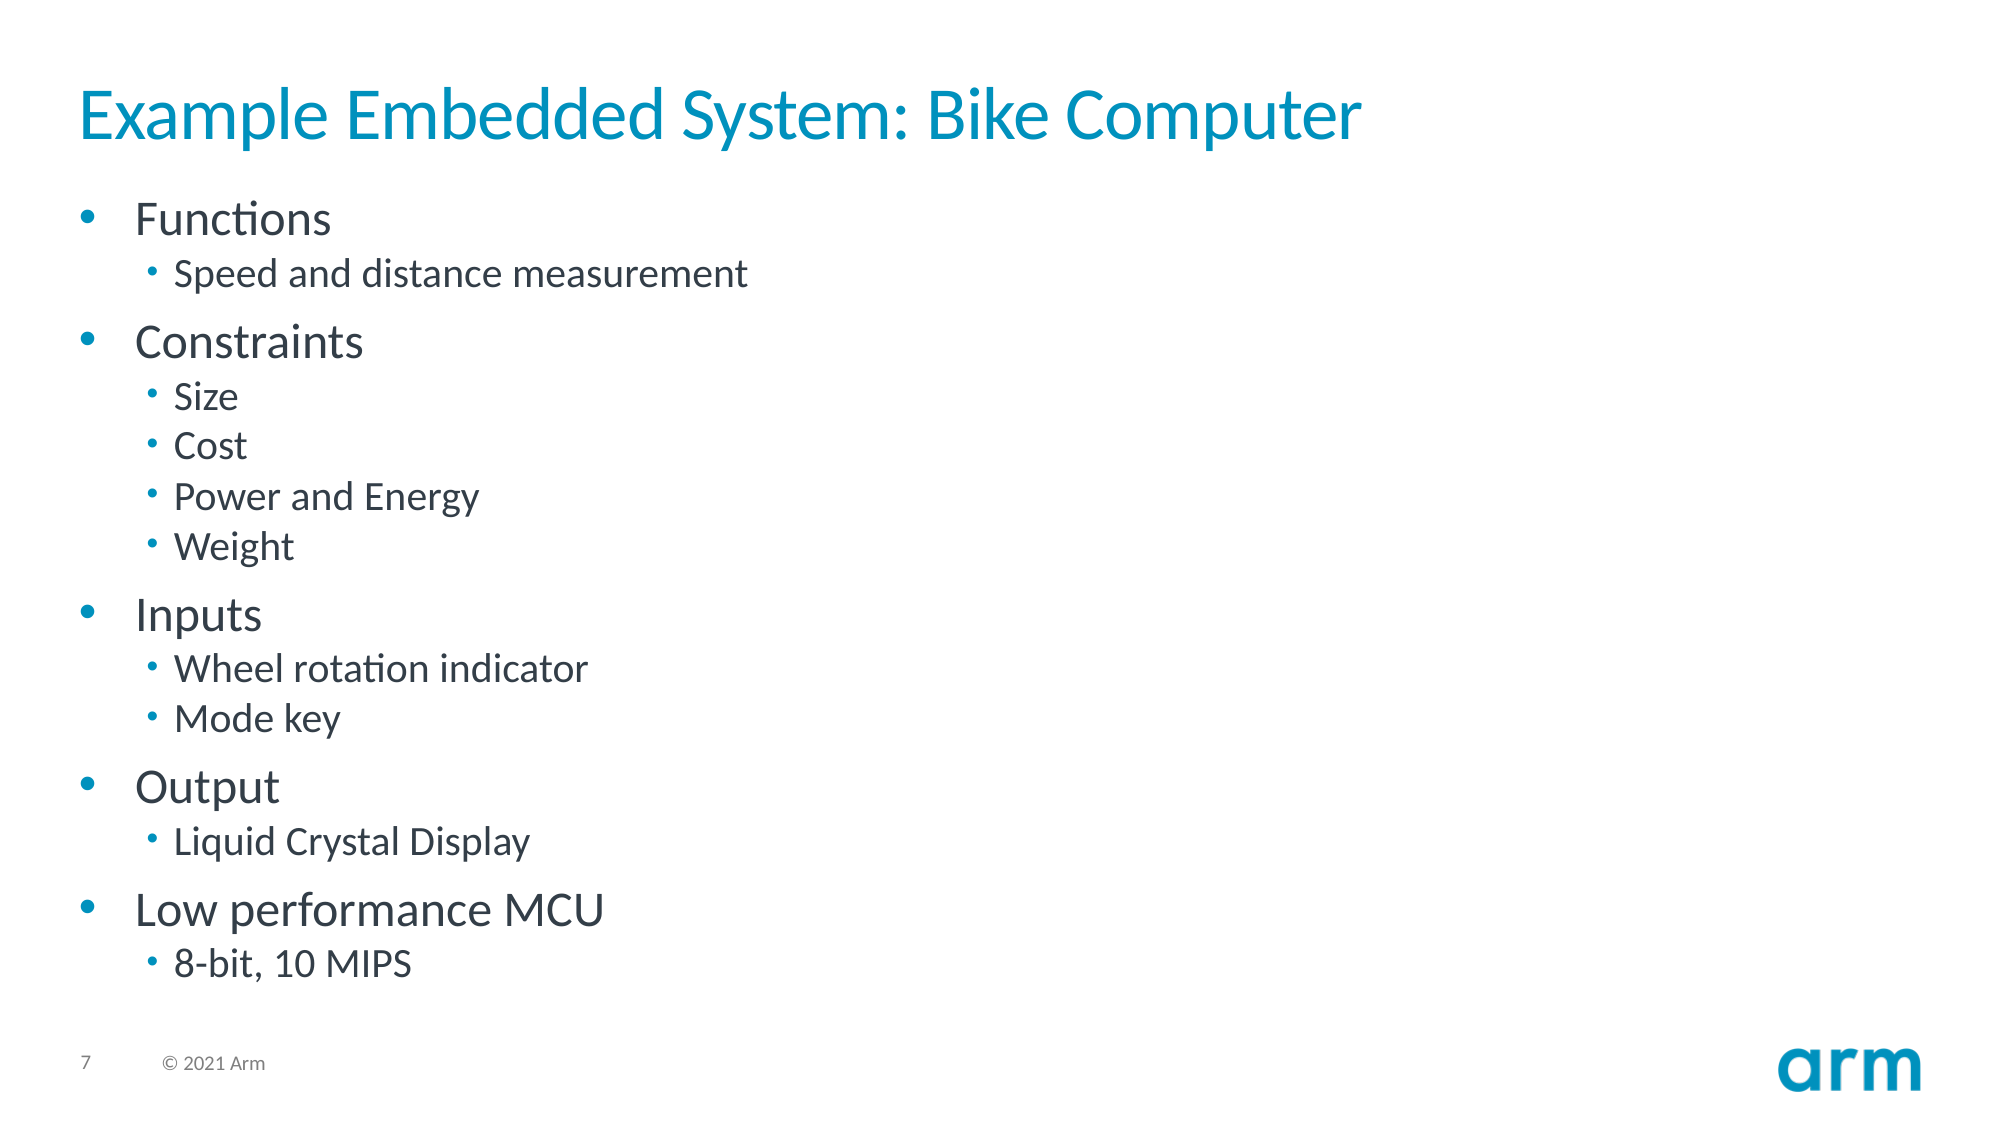

# Example Embedded System: Bike Computer
Functions
Speed and distance measurement
Constraints
Size
Cost
Power and Energy
Weight
Inputs
Wheel rotation indicator
Mode key
Output
Liquid Crystal Display
Low performance MCU
8-bit, 10 MIPS